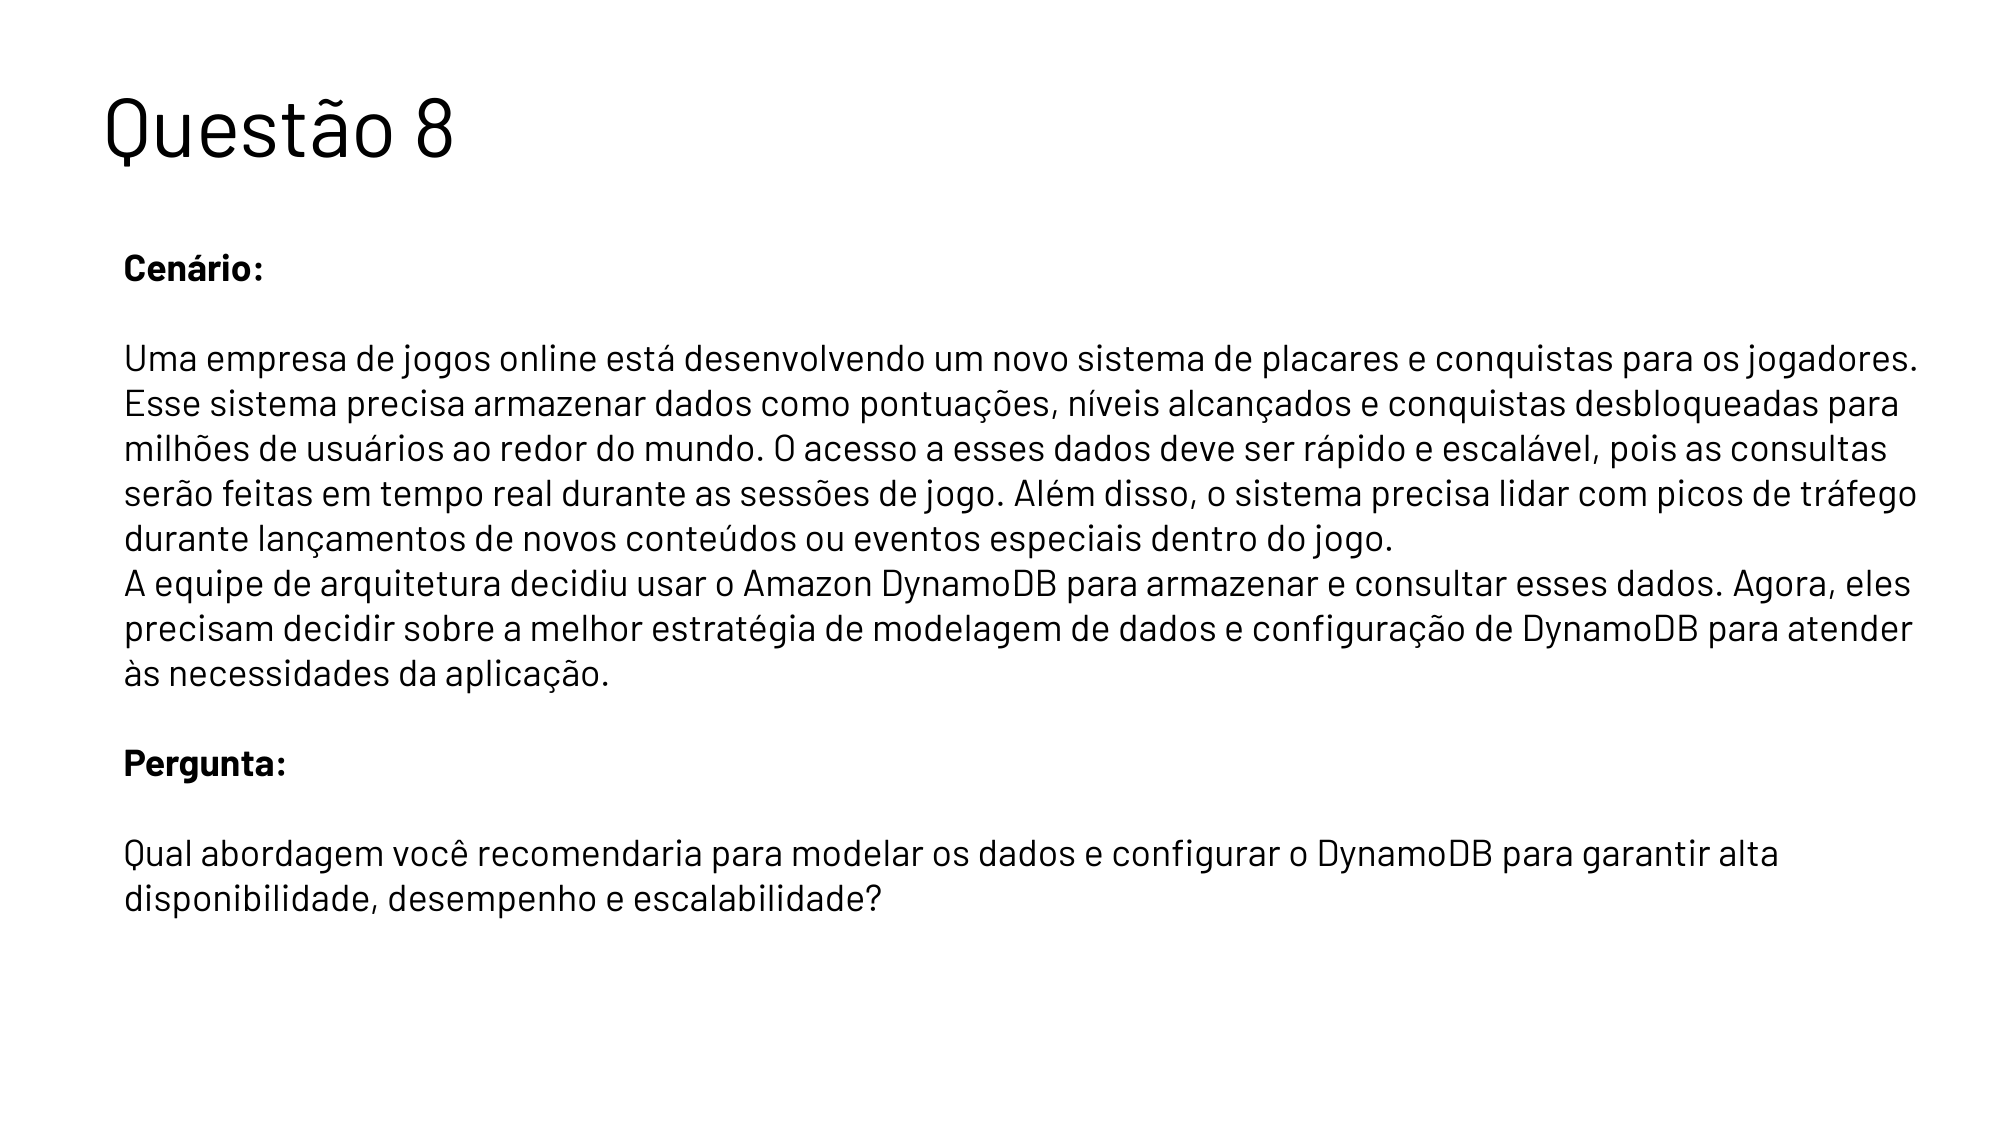

# Questão 8
Cenário:

Uma empresa de jogos online está desenvolvendo um novo sistema de placares e conquistas para os jogadores. Esse sistema precisa armazenar dados como pontuações, níveis alcançados e conquistas desbloqueadas para milhões de usuários ao redor do mundo. O acesso a esses dados deve ser rápido e escalável, pois as consultas serão feitas em tempo real durante as sessões de jogo. Além disso, o sistema precisa lidar com picos de tráfego durante lançamentos de novos conteúdos ou eventos especiais dentro do jogo.
A equipe de arquitetura decidiu usar o Amazon DynamoDB para armazenar e consultar esses dados. Agora, eles precisam decidir sobre a melhor estratégia de modelagem de dados e configuração de DynamoDB para atender às necessidades da aplicação.

Pergunta:

Qual abordagem você recomendaria para modelar os dados e configurar o DynamoDB para garantir alta disponibilidade, desempenho e escalabilidade?